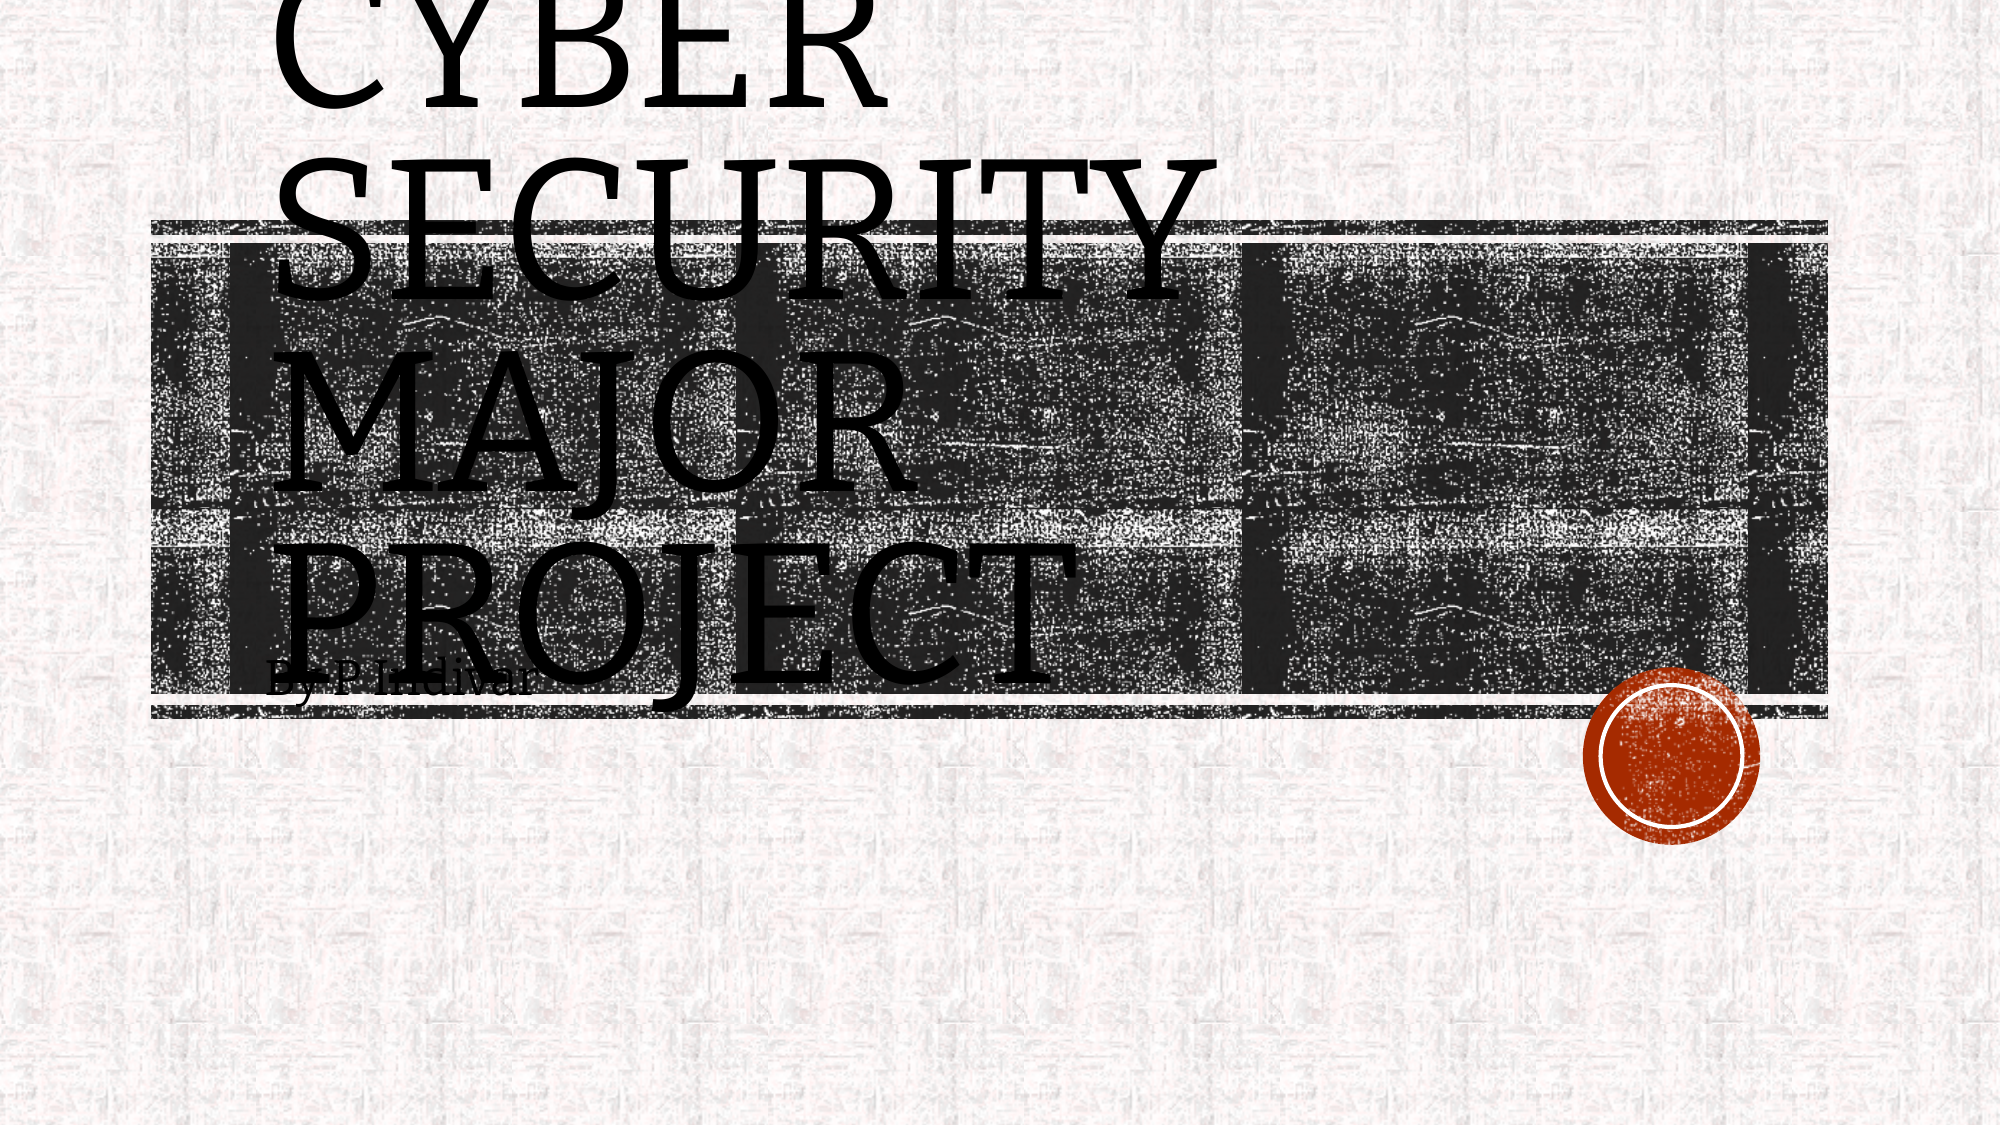

# Cyber Security Major Project
By P Indivar